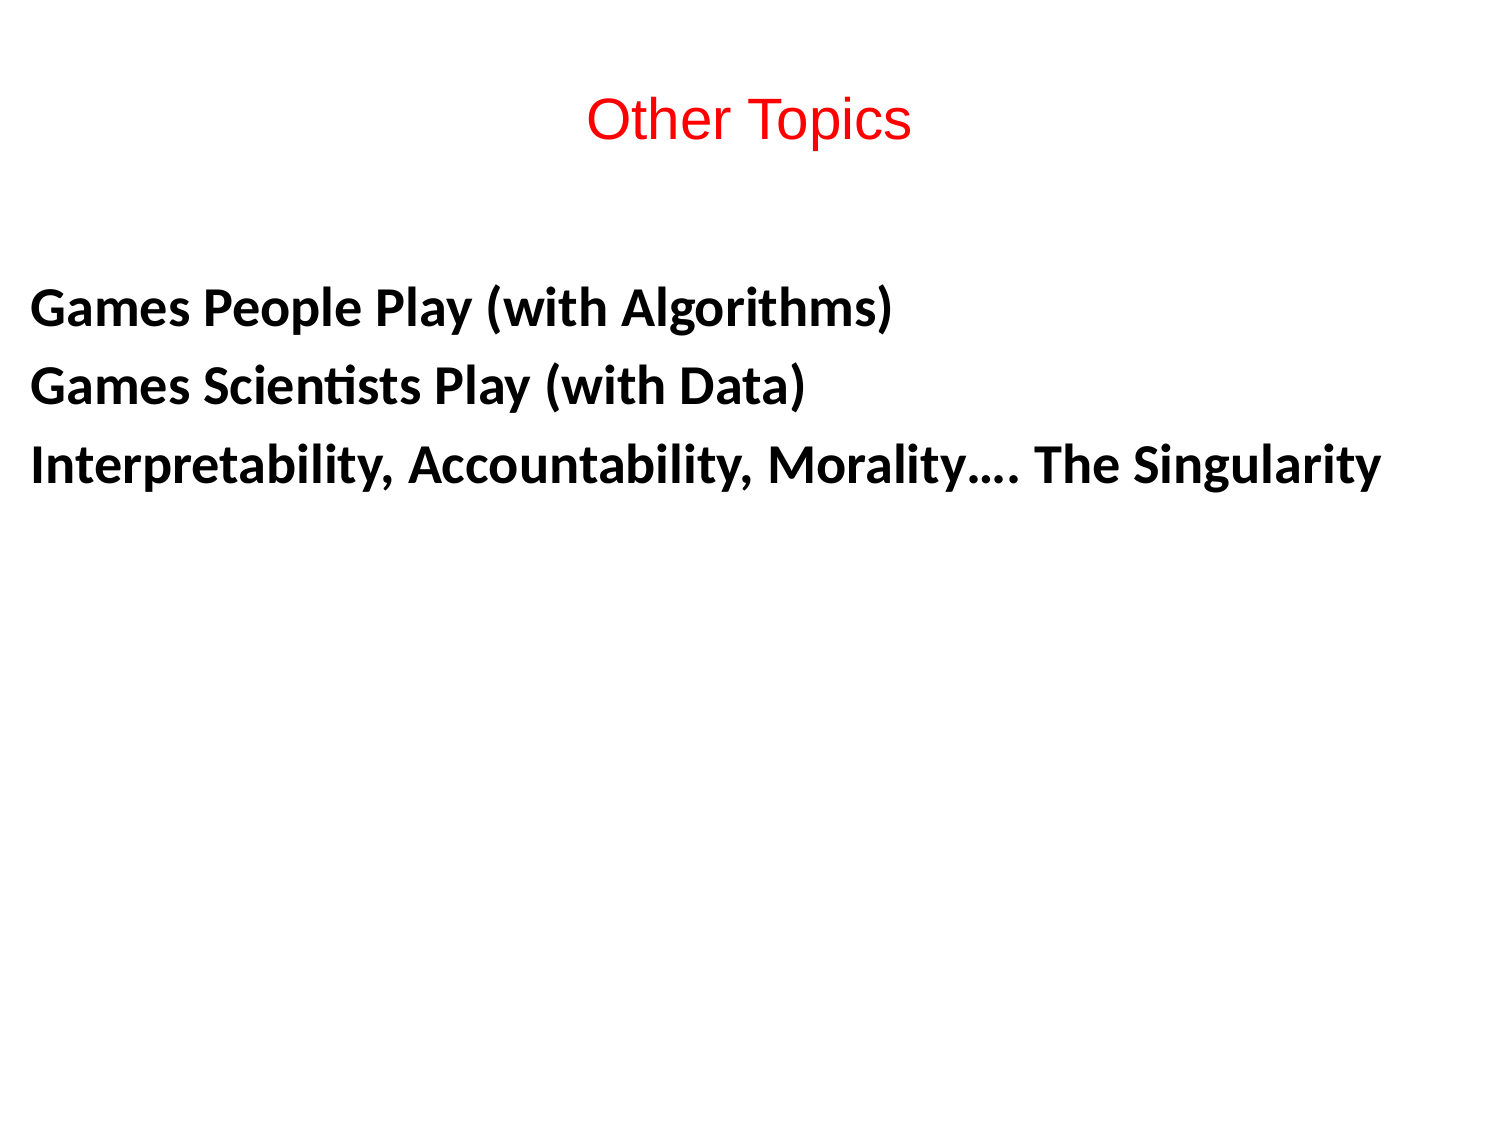

# Other Topics
Games People Play (with Algorithms)
Games Scientists Play (with Data)
Interpretability, Accountability, Morality…. The Singularity